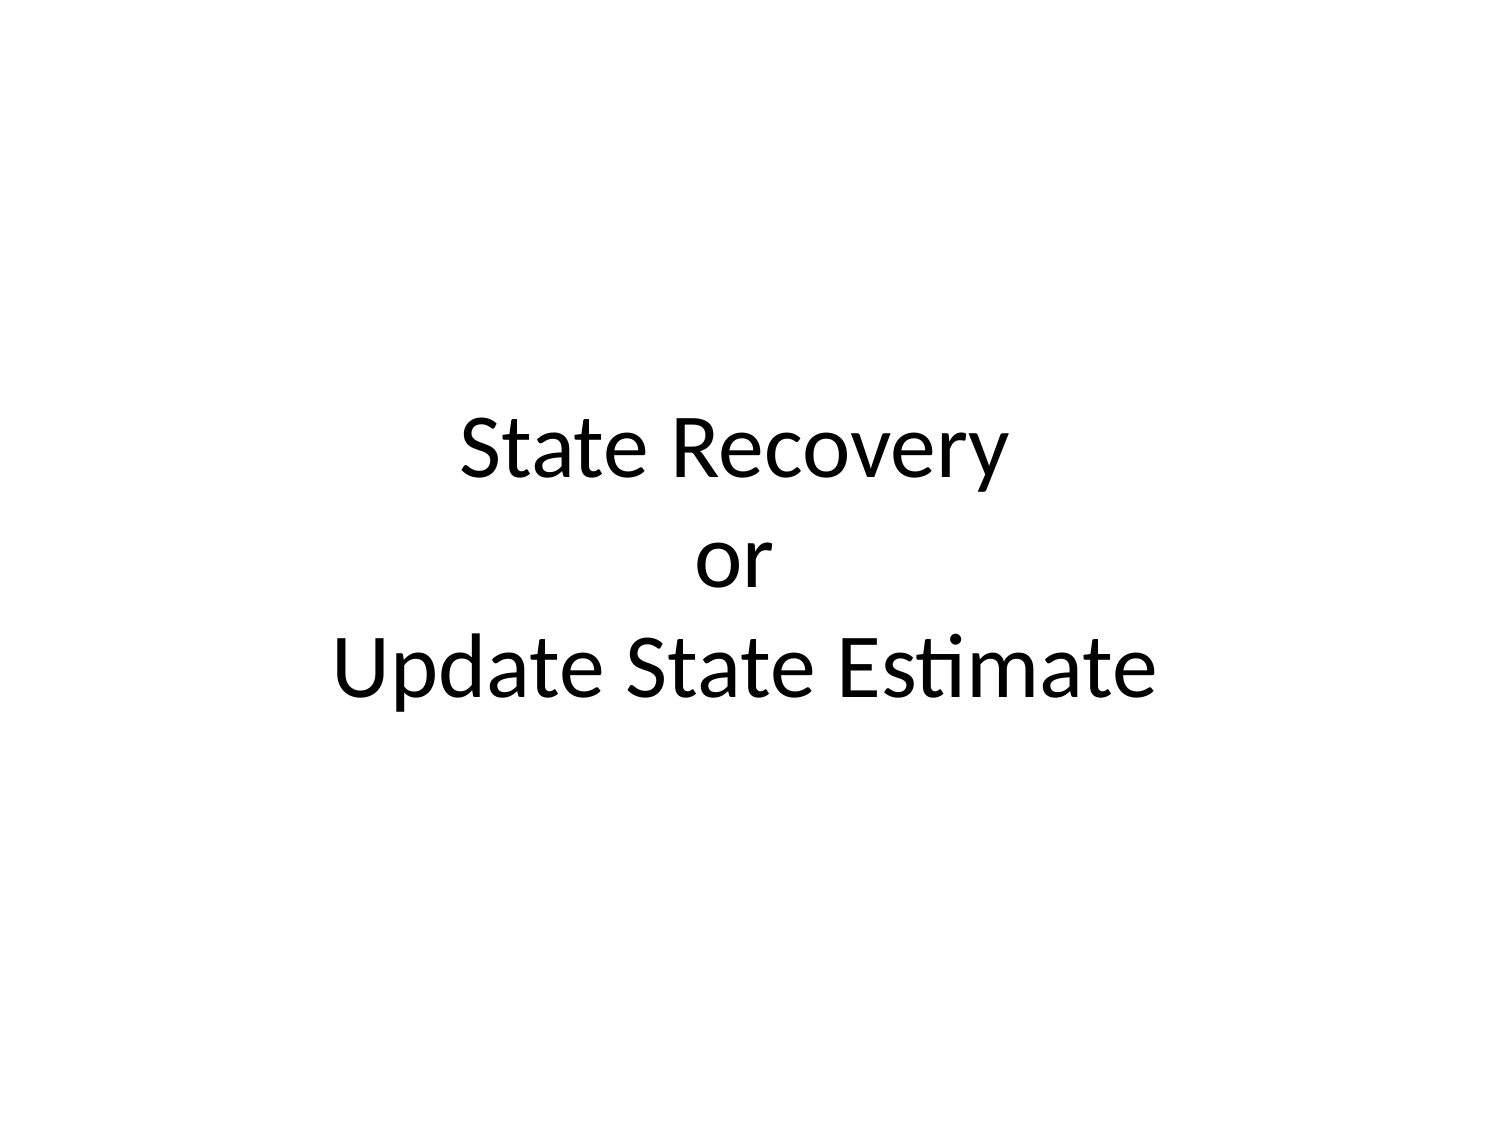

# State Recovery or Update State Estimate